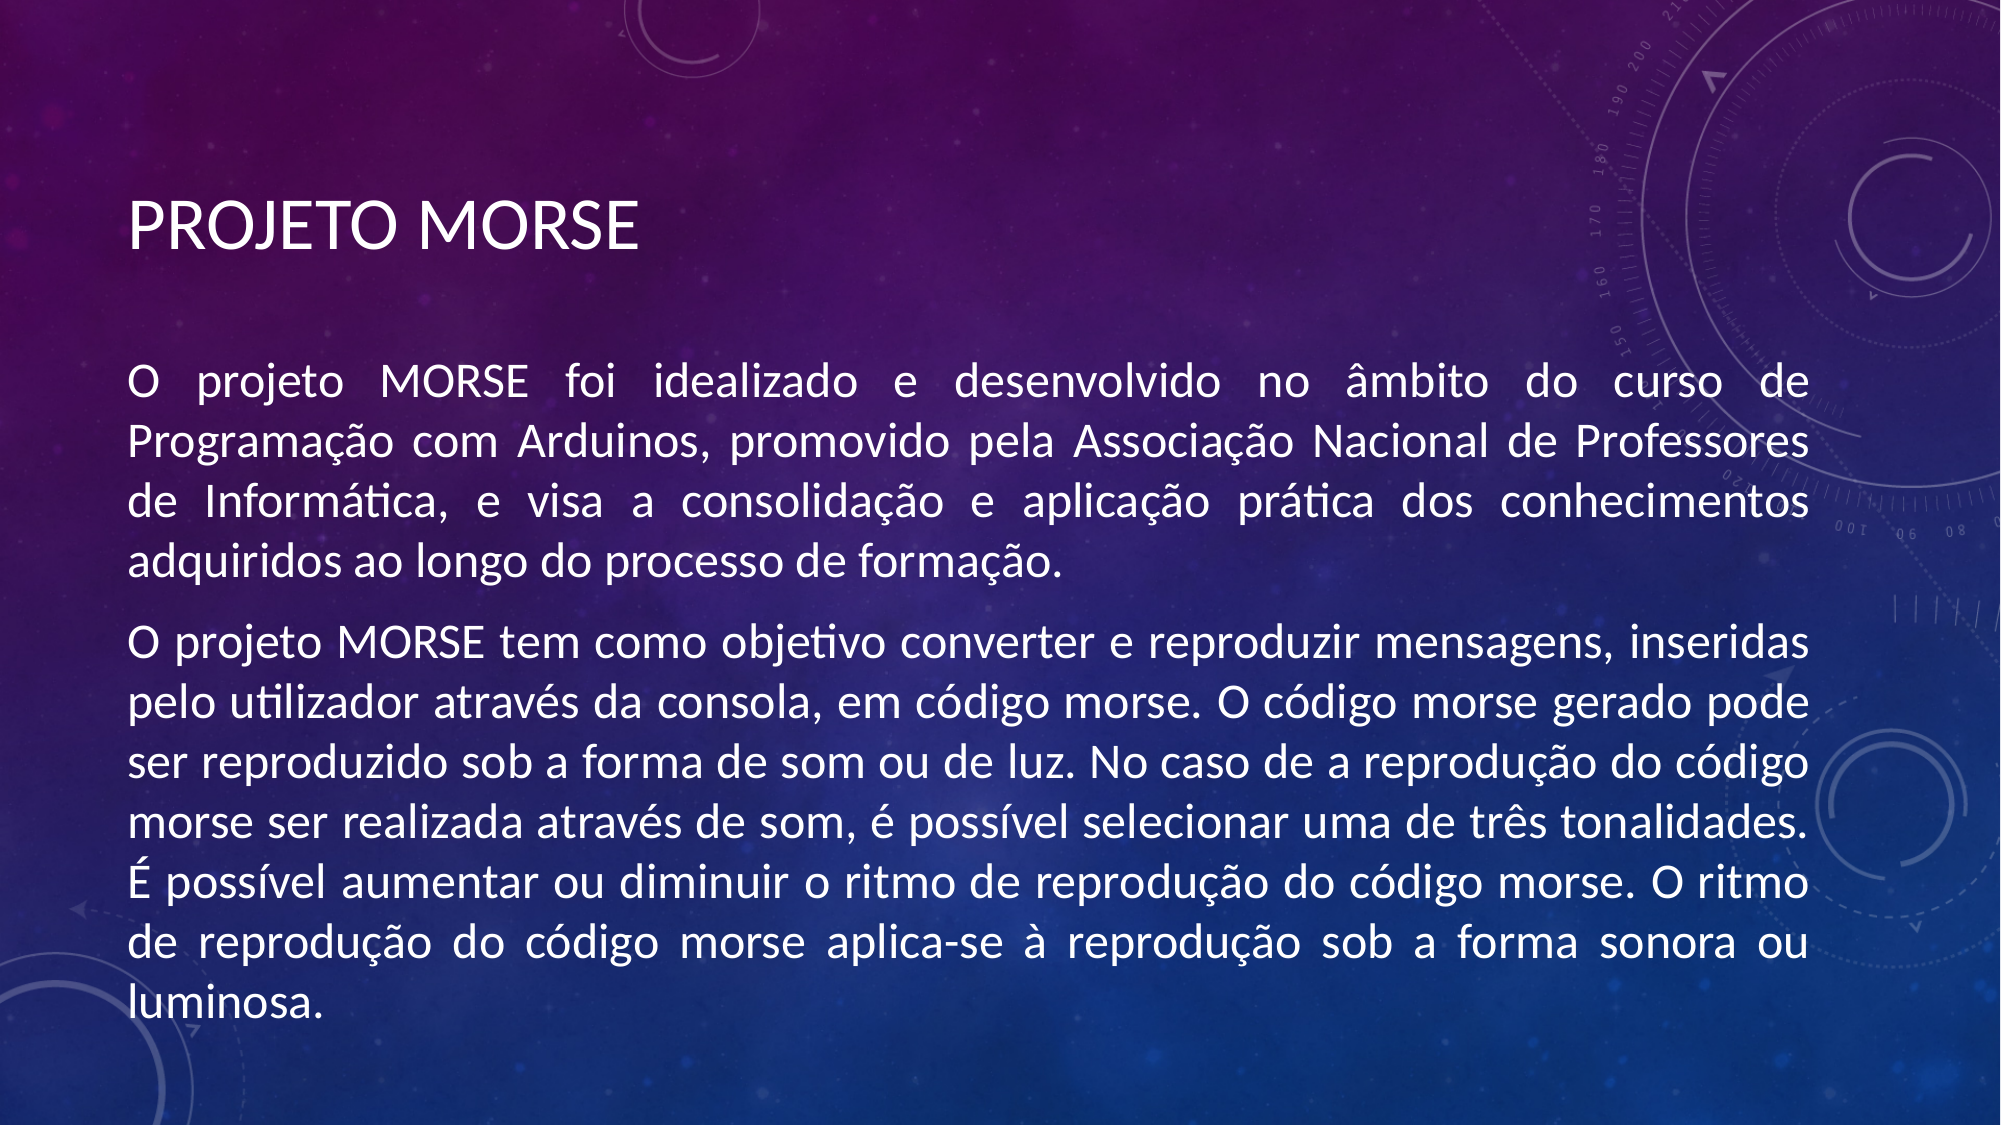

# Projeto MORSE
O projeto MORSE foi idealizado e desenvolvido no âmbito do curso de Programação com Arduinos, promovido pela Associação Nacional de Professores de Informática, e visa a consolidação e aplicação prática dos conhecimentos adquiridos ao longo do processo de formação.
O projeto MORSE tem como objetivo converter e reproduzir mensagens, inseridas pelo utilizador através da consola, em código morse. O código morse gerado pode ser reproduzido sob a forma de som ou de luz. No caso de a reprodução do código morse ser realizada através de som, é possível selecionar uma de três tonalidades. É possível aumentar ou diminuir o ritmo de reprodução do código morse. O ritmo de reprodução do código morse aplica-se à reprodução sob a forma sonora ou luminosa.